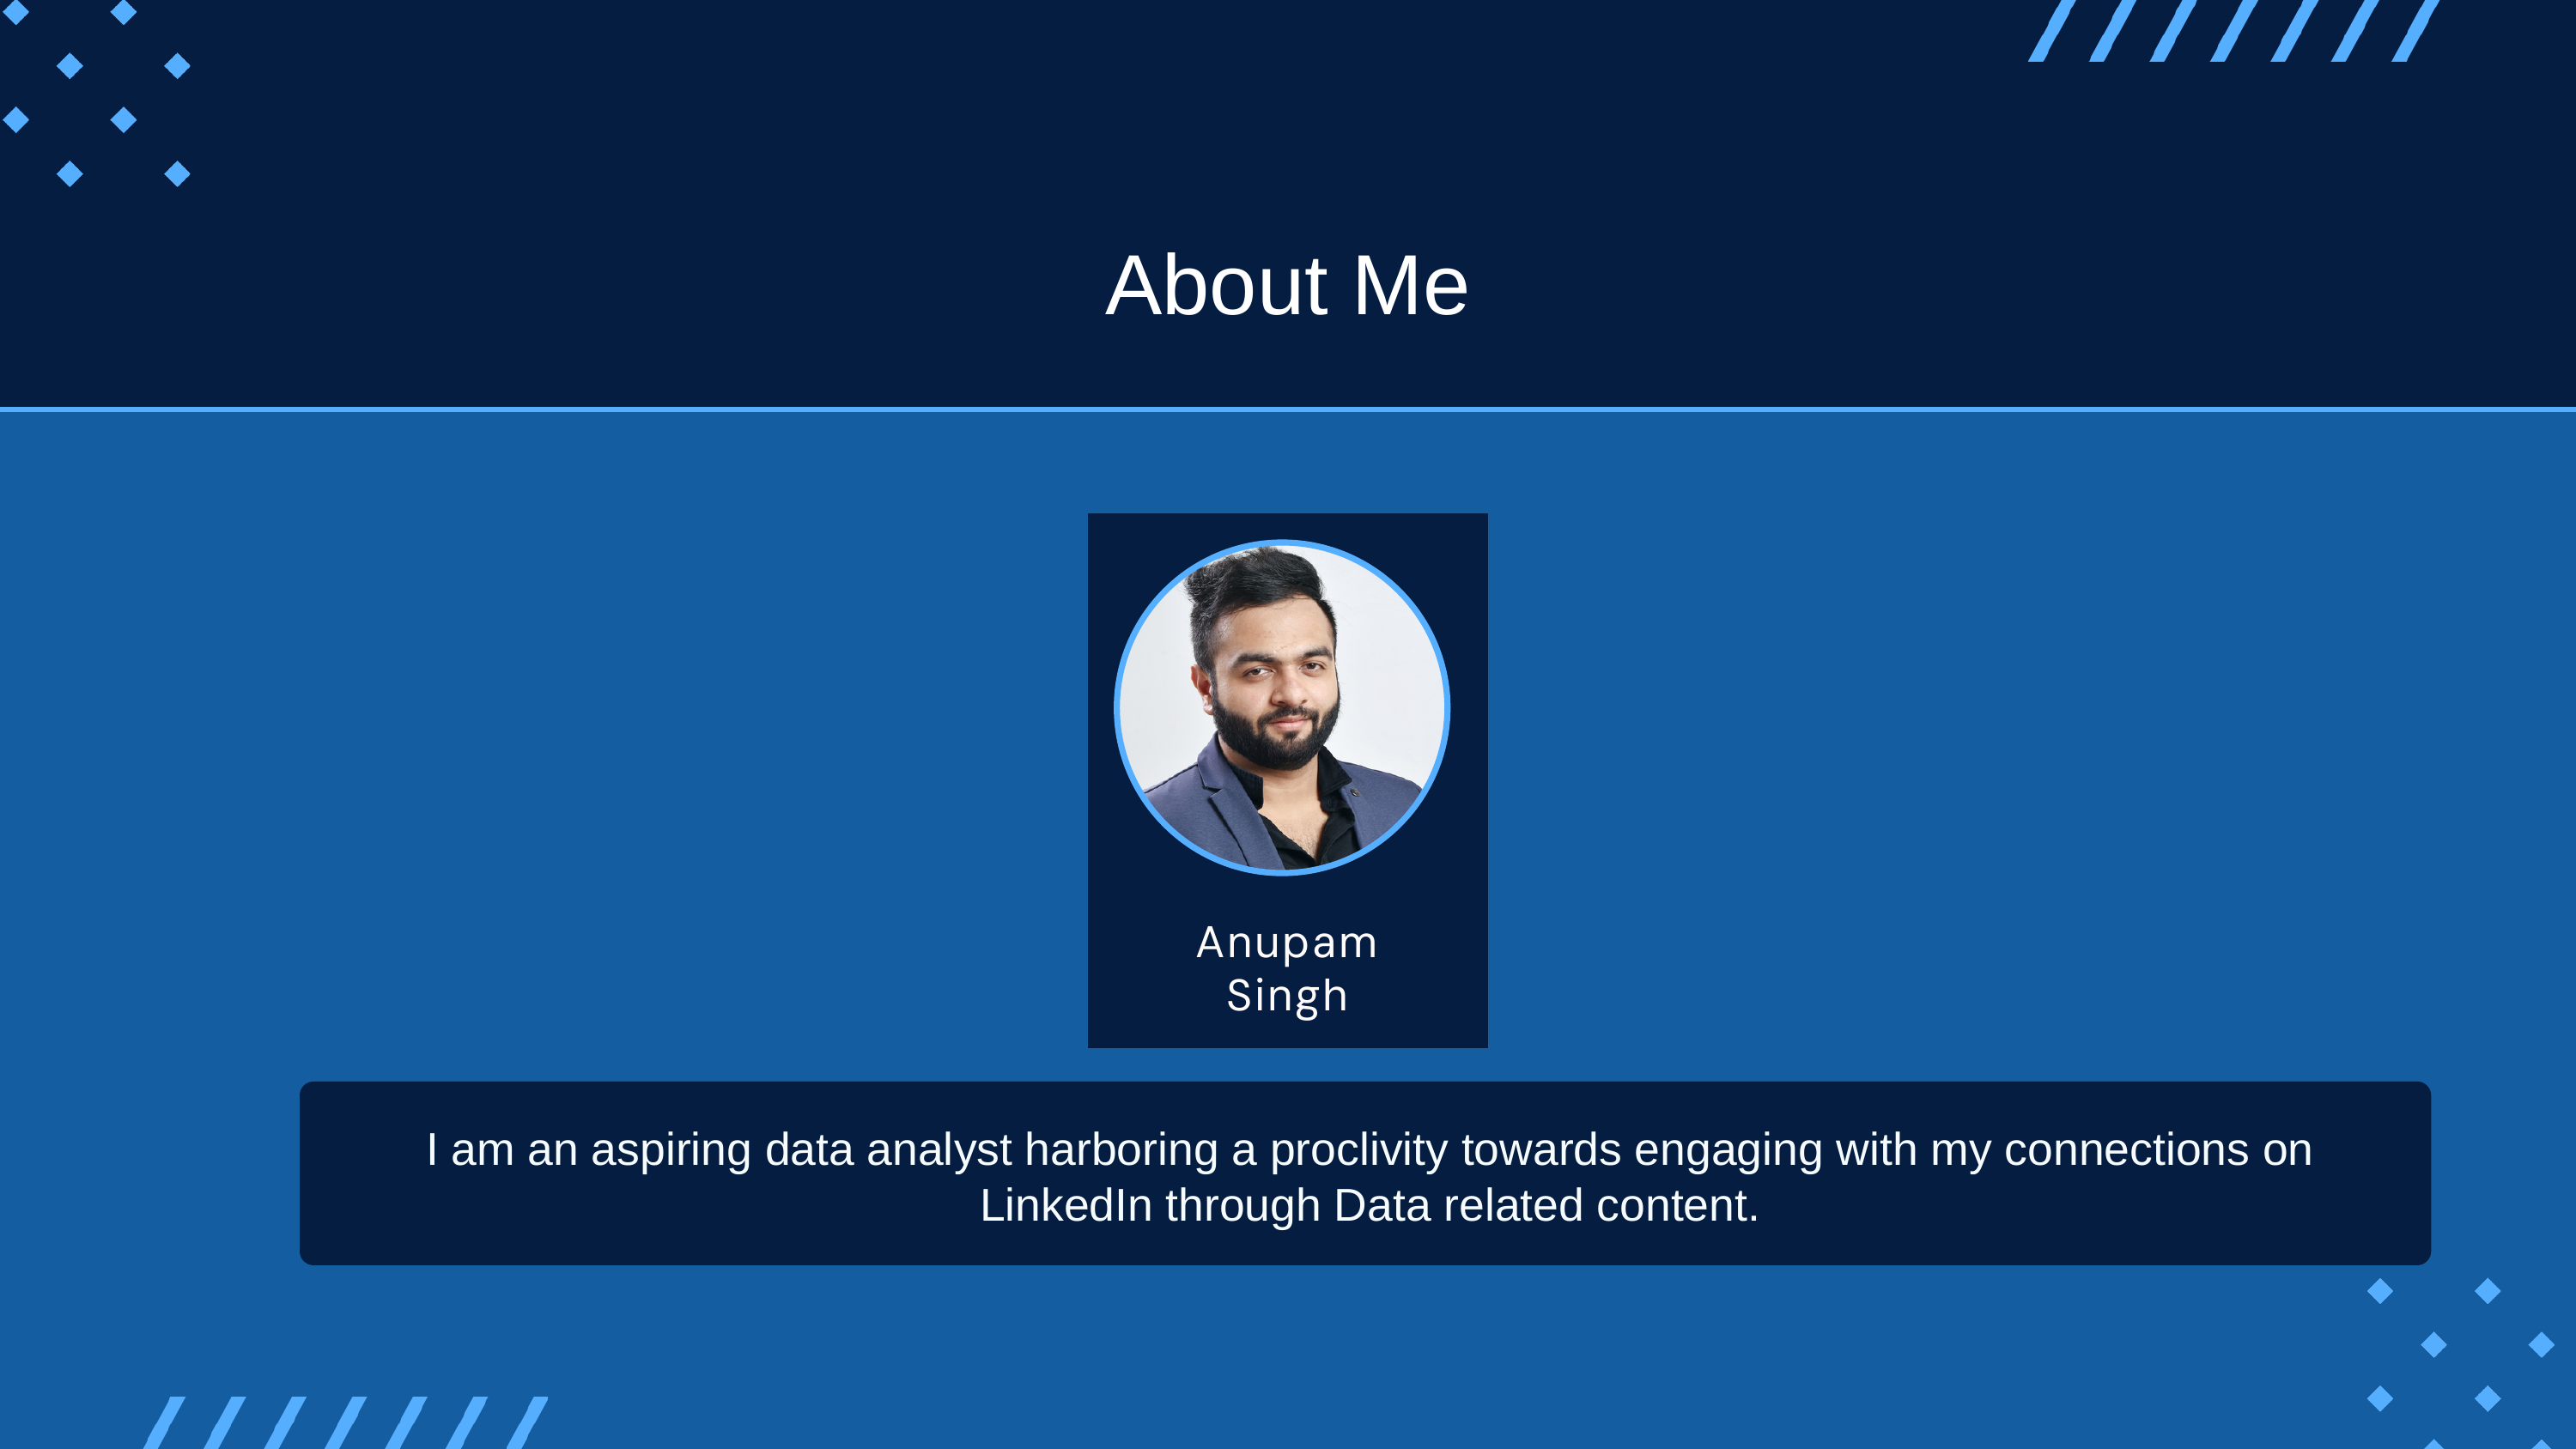

About Me

Anupam Singh

I am an aspiring data analyst harboring a proclivity towards engaging with my connections on LinkedIn through Data related content.